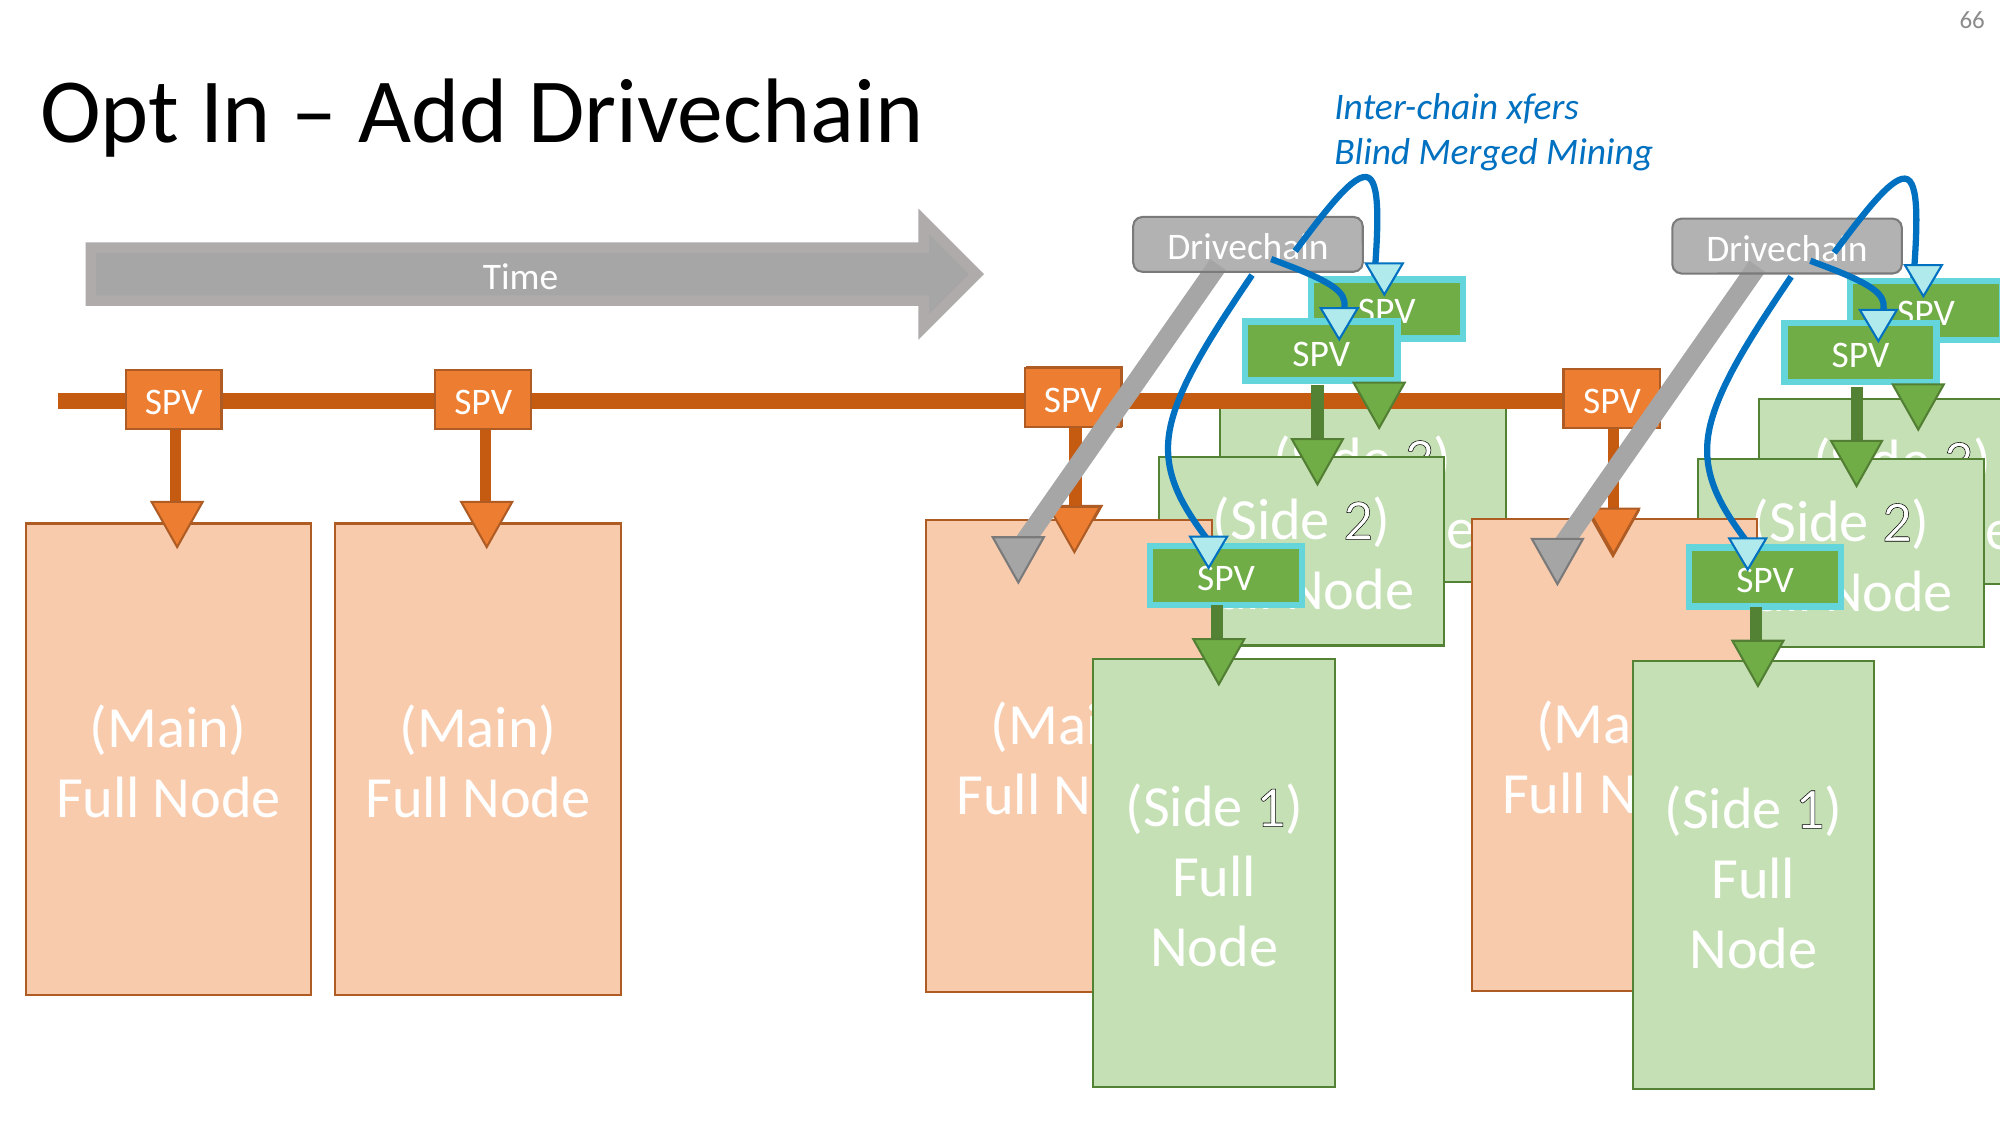

66
# Opt In – Add Drivechain
Inter-chain xfers
Blind Merged Mining

Drivechain
Drivechain
Time

SPV
SPV

SPV
SPV
SPV
SPV
SPV
SPV
SPV
SPV

(Side 3)
Full Node
(Side 3)
Full Node

(Side 2)
Full Node
(Side 2)
Full Node

(Main)
Full Node
(Main)
Full Node
(Main)
Full Node
(Main)
Full Node

SPV
SPV

(Side 1)
Full Node
(Side 1)
Full Node